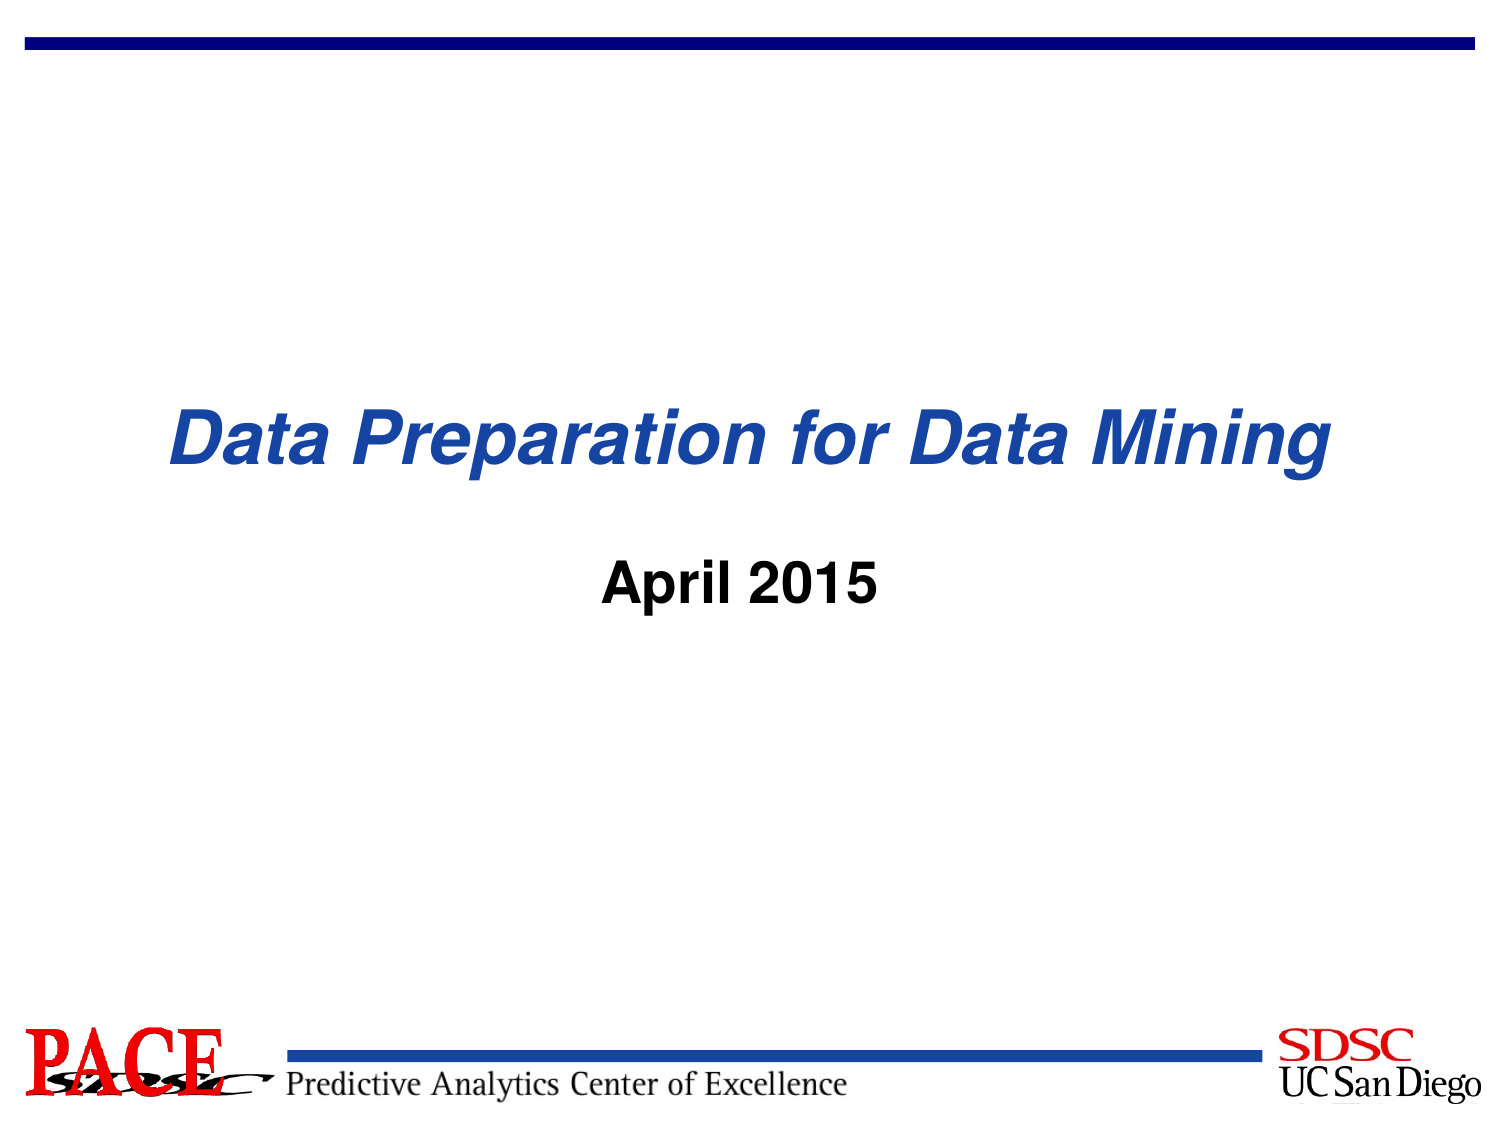

# Data Preparation for Data Mining
April 2015